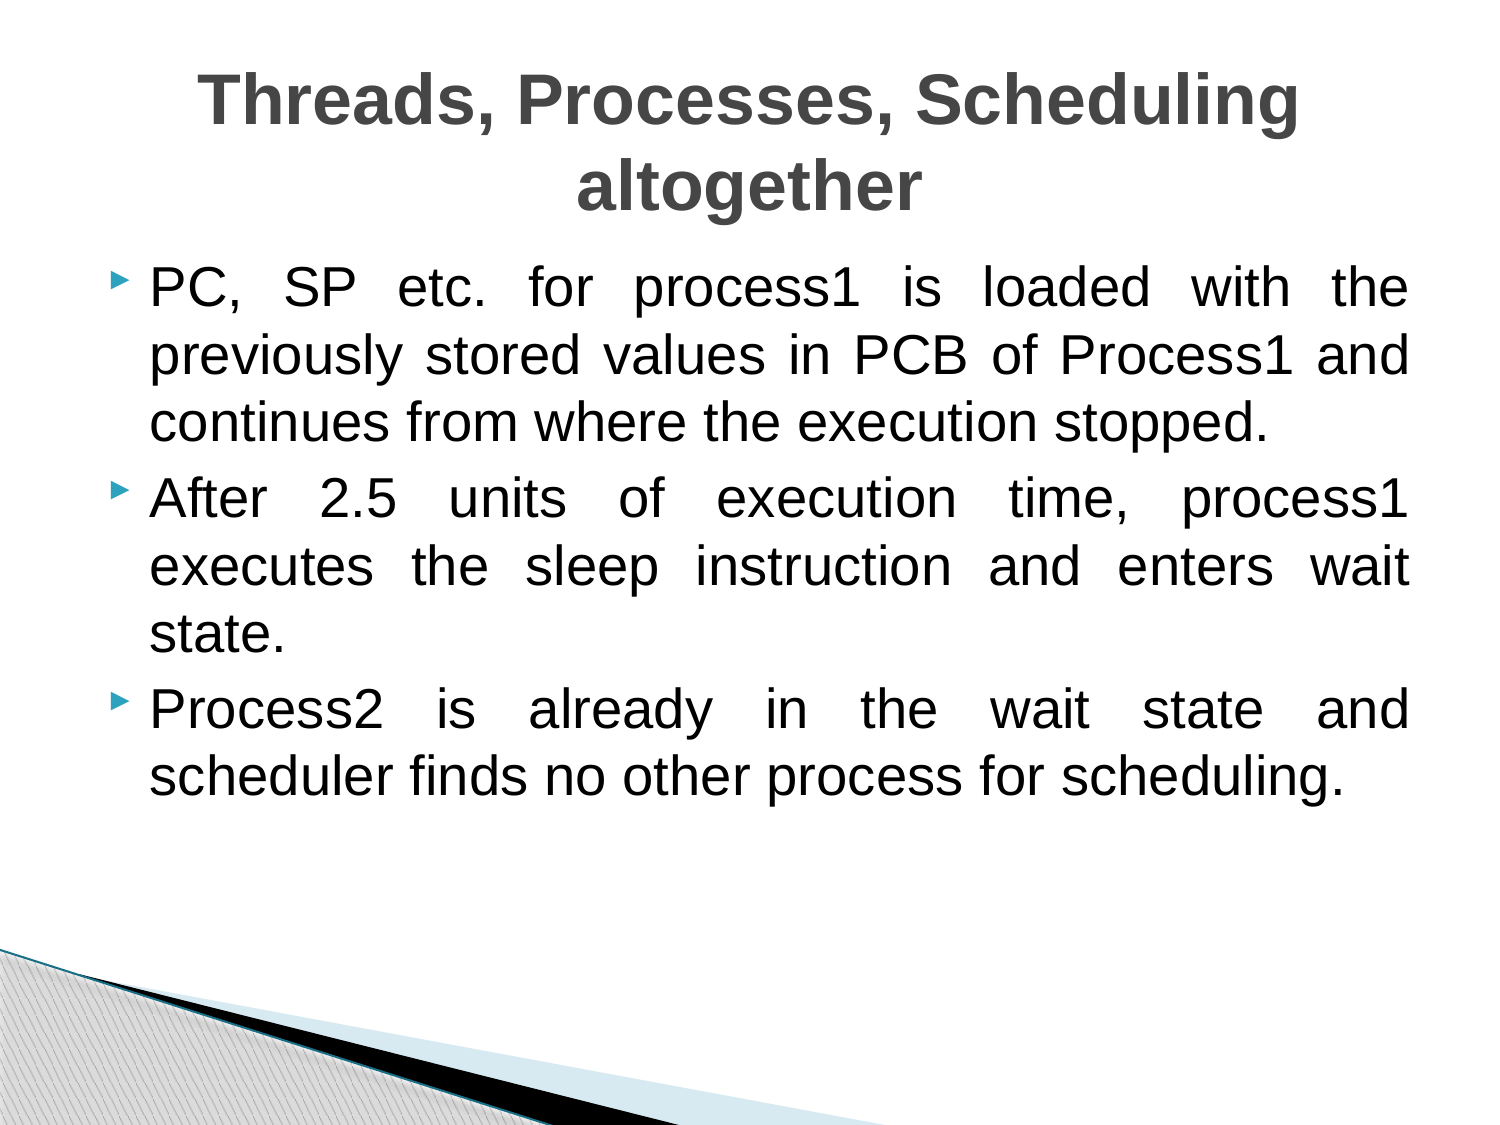

# Threads, Processes, Scheduling altogether
PC, SP etc. for process1 is loaded with the previously stored values in PCB of Process1 and continues from where the execution stopped.
After 2.5 units of execution time, process1 executes the sleep instruction and enters wait state.
Process2 is already in the wait state and scheduler finds no other process for scheduling.